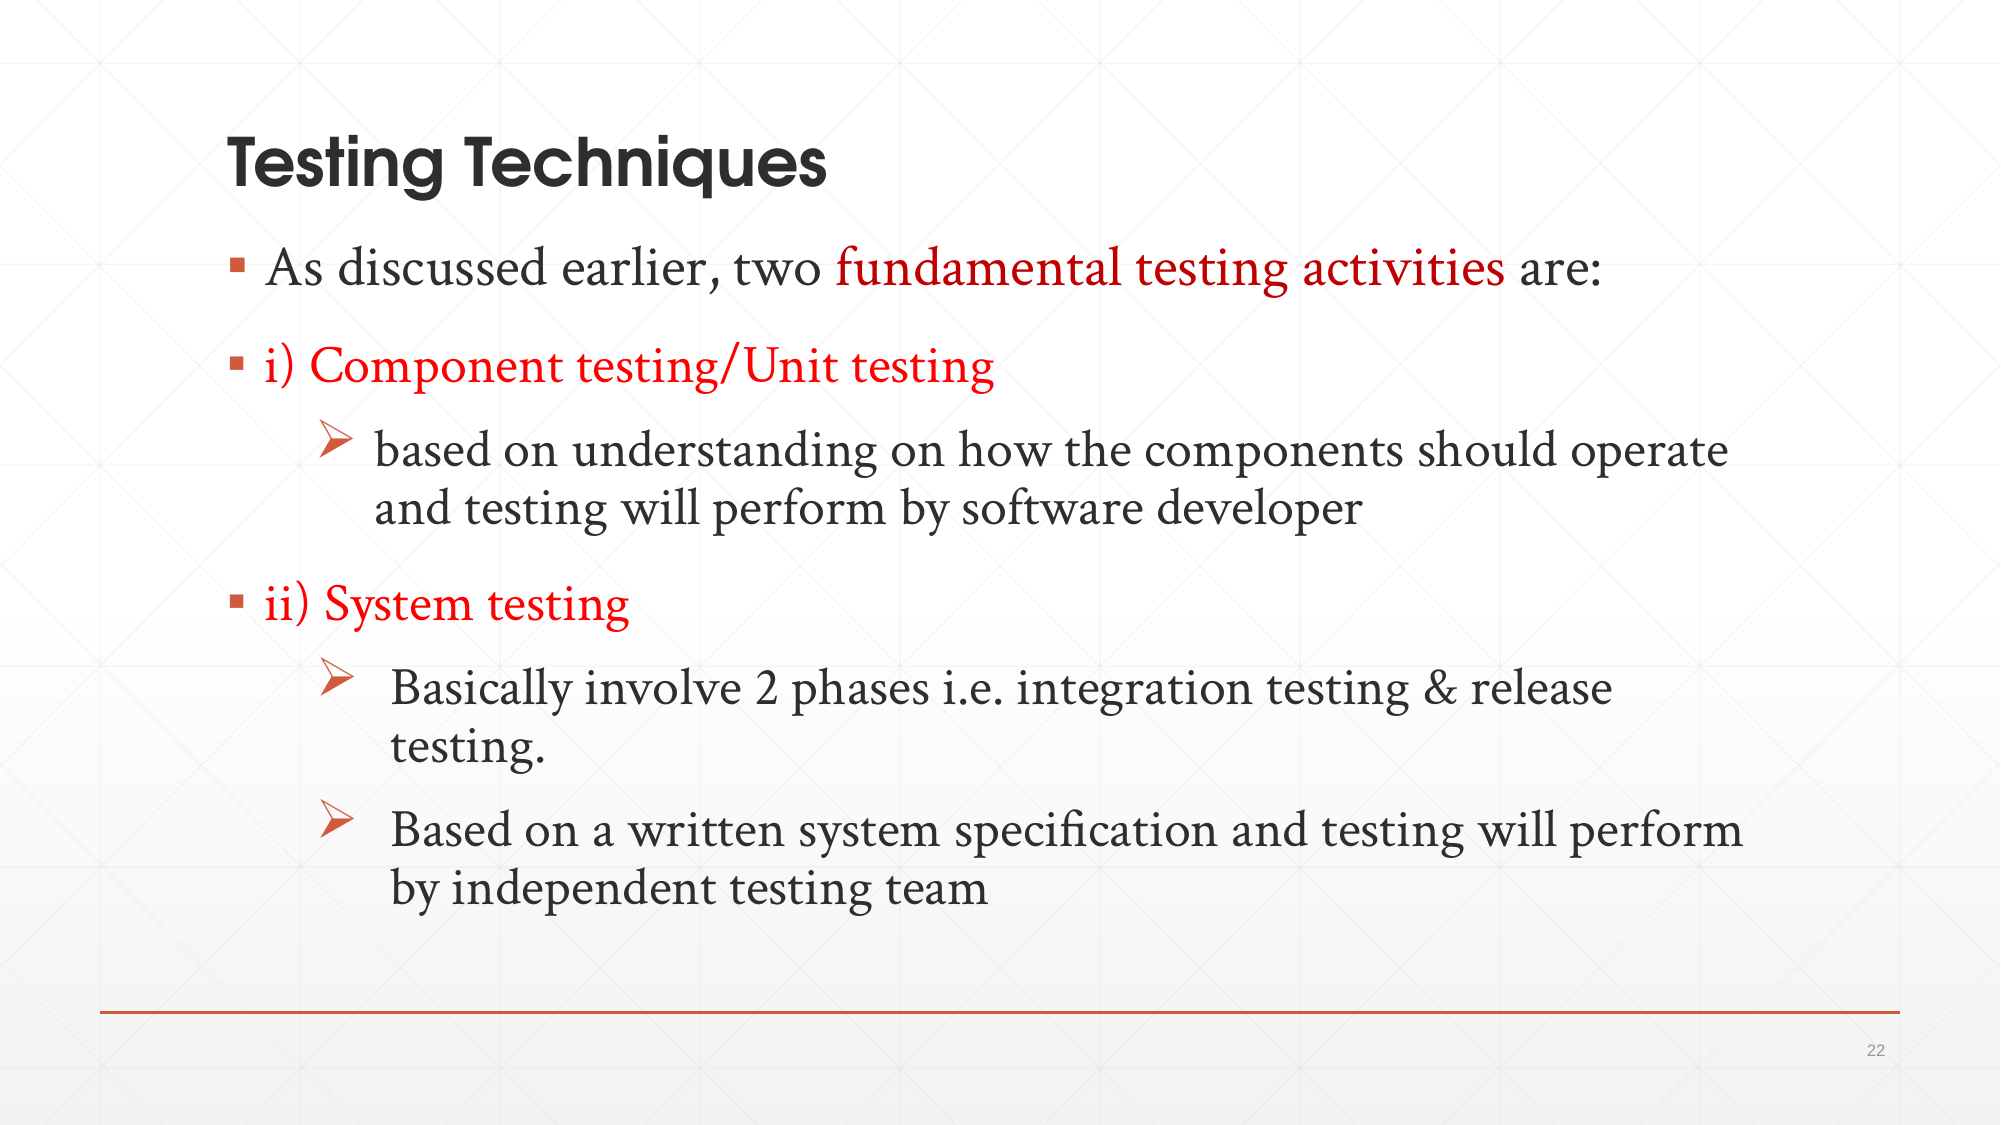

# Testing Techniques
As discussed earlier, two fundamental testing activities are:
i) Component testing/Unit testing
based on understanding on how the components should operate and testing will perform by software developer
ii) System testing
Basically involve 2 phases i.e. integration testing & release testing.
Based on a written system specification and testing will perform by independent testing team
22